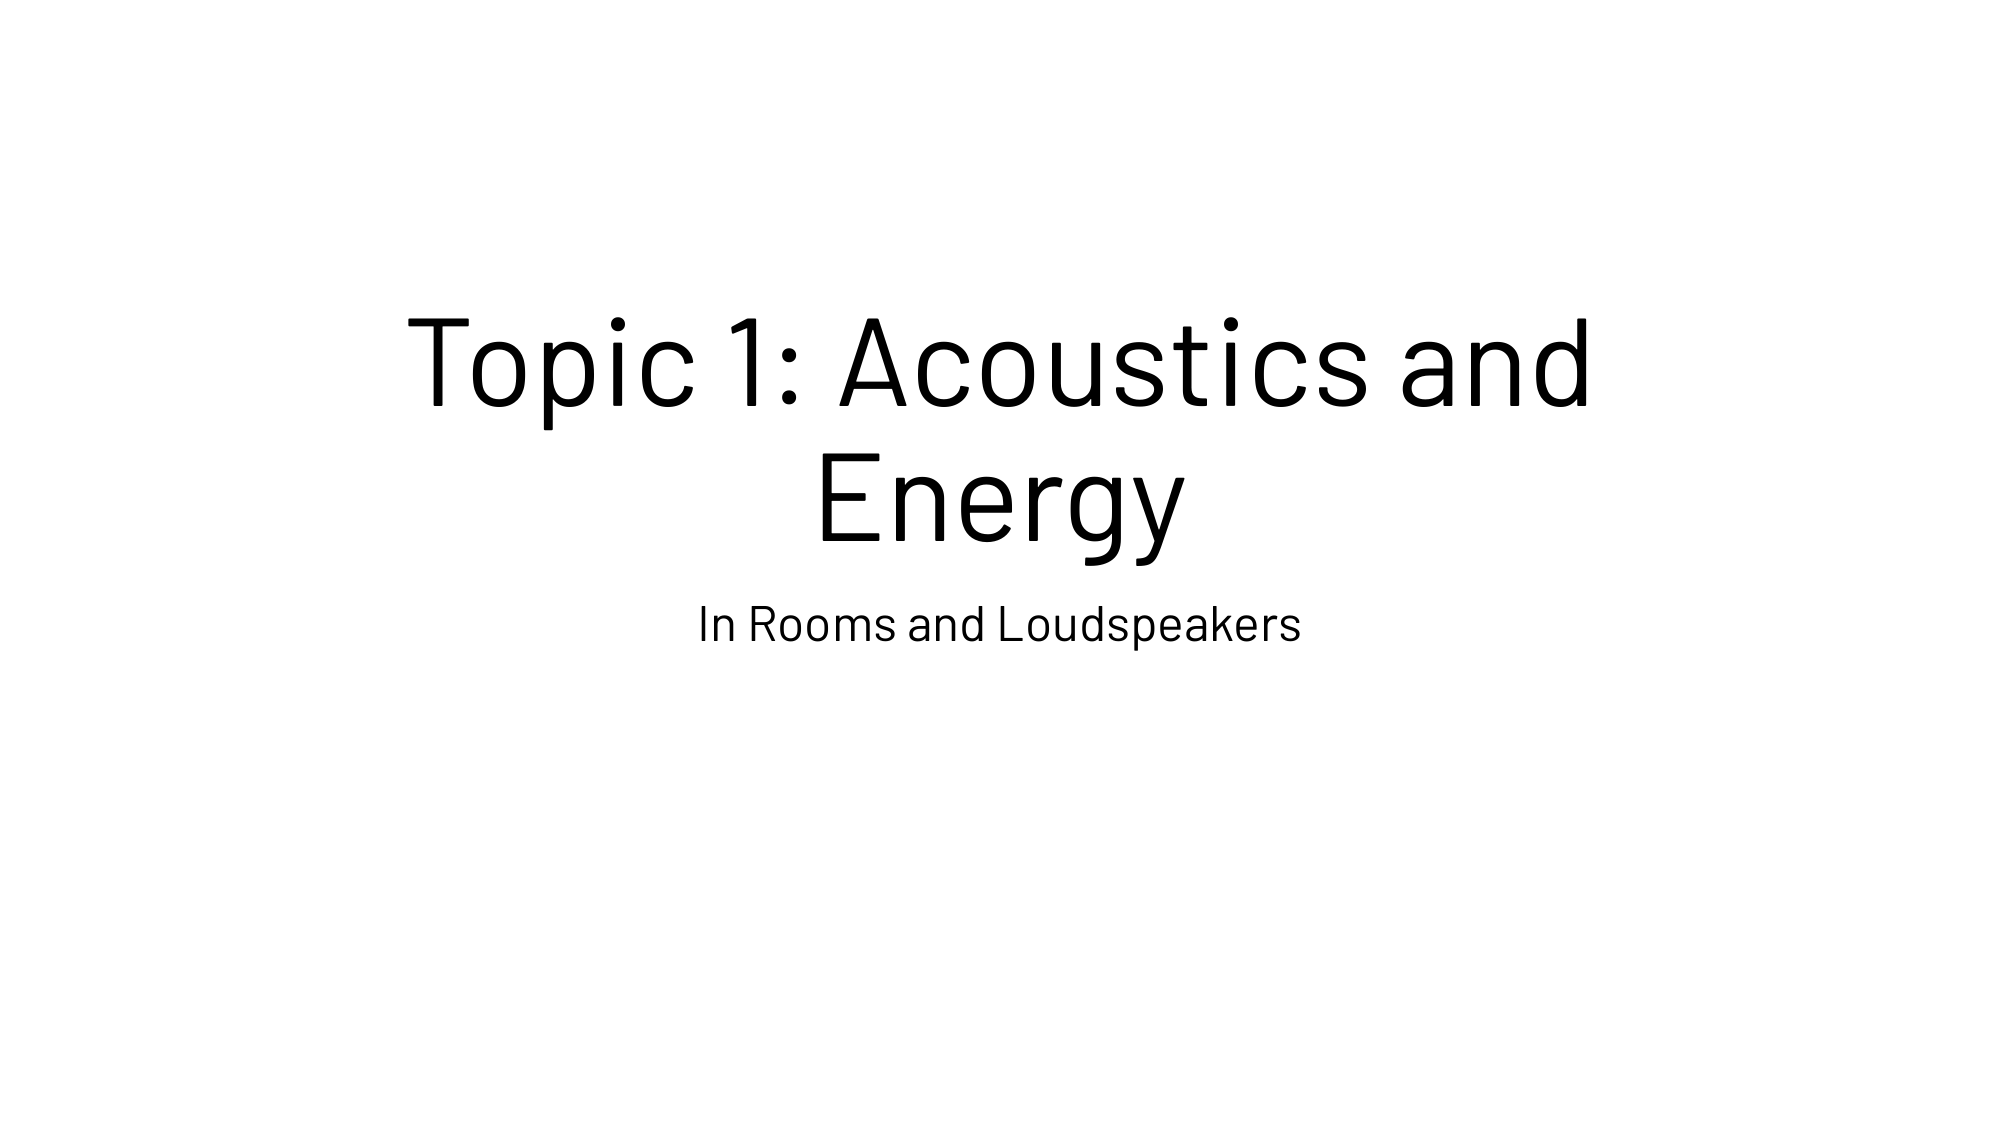

# Topic 1: Acoustics and Energy
In Rooms and Loudspeakers